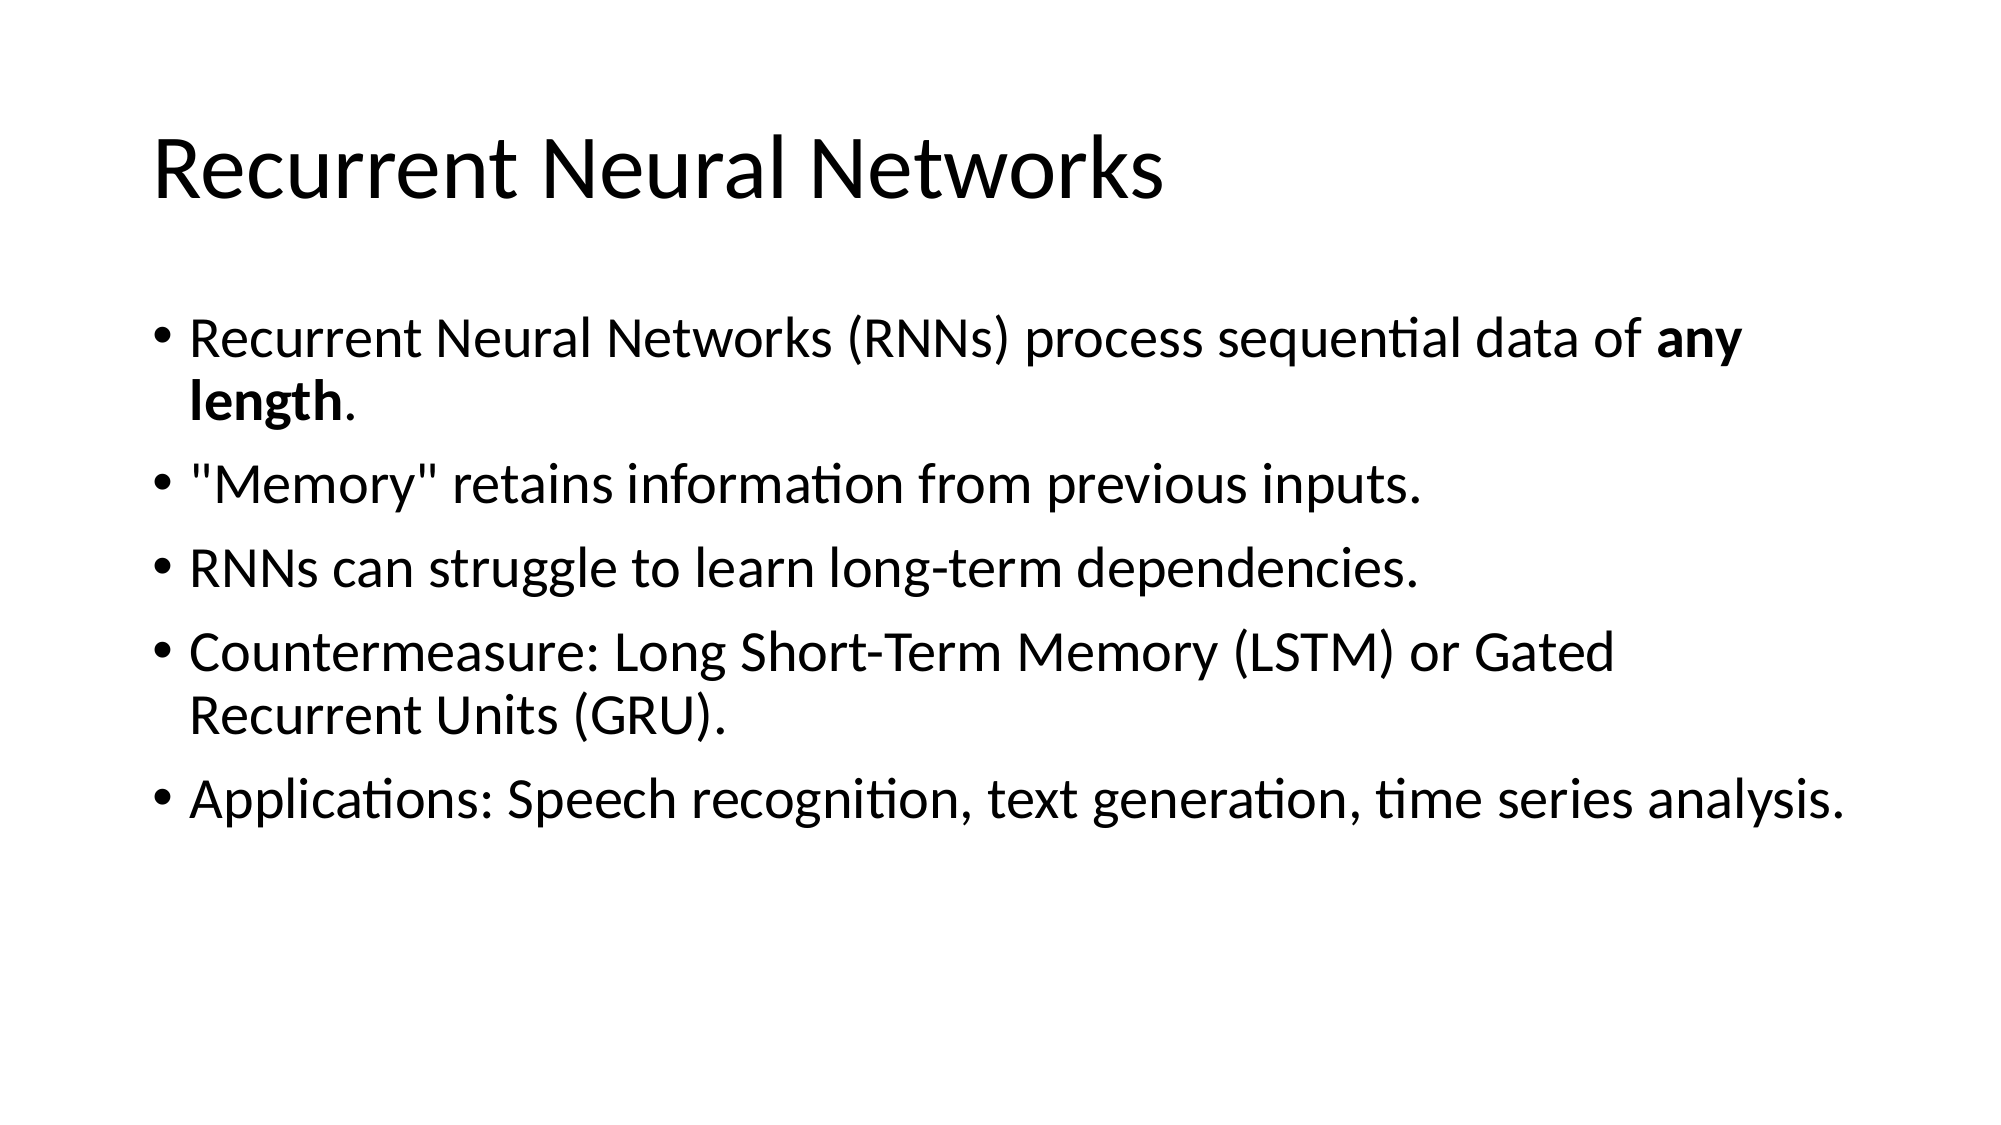

# Recurrent Neural Networks
Recurrent Neural Networks (RNNs) process sequential data of any length.
"Memory" retains information from previous inputs.
RNNs can struggle to learn long-term dependencies.
Countermeasure: Long Short-Term Memory (LSTM) or Gated Recurrent Units (GRU).
Applications: Speech recognition, text generation, time series analysis.